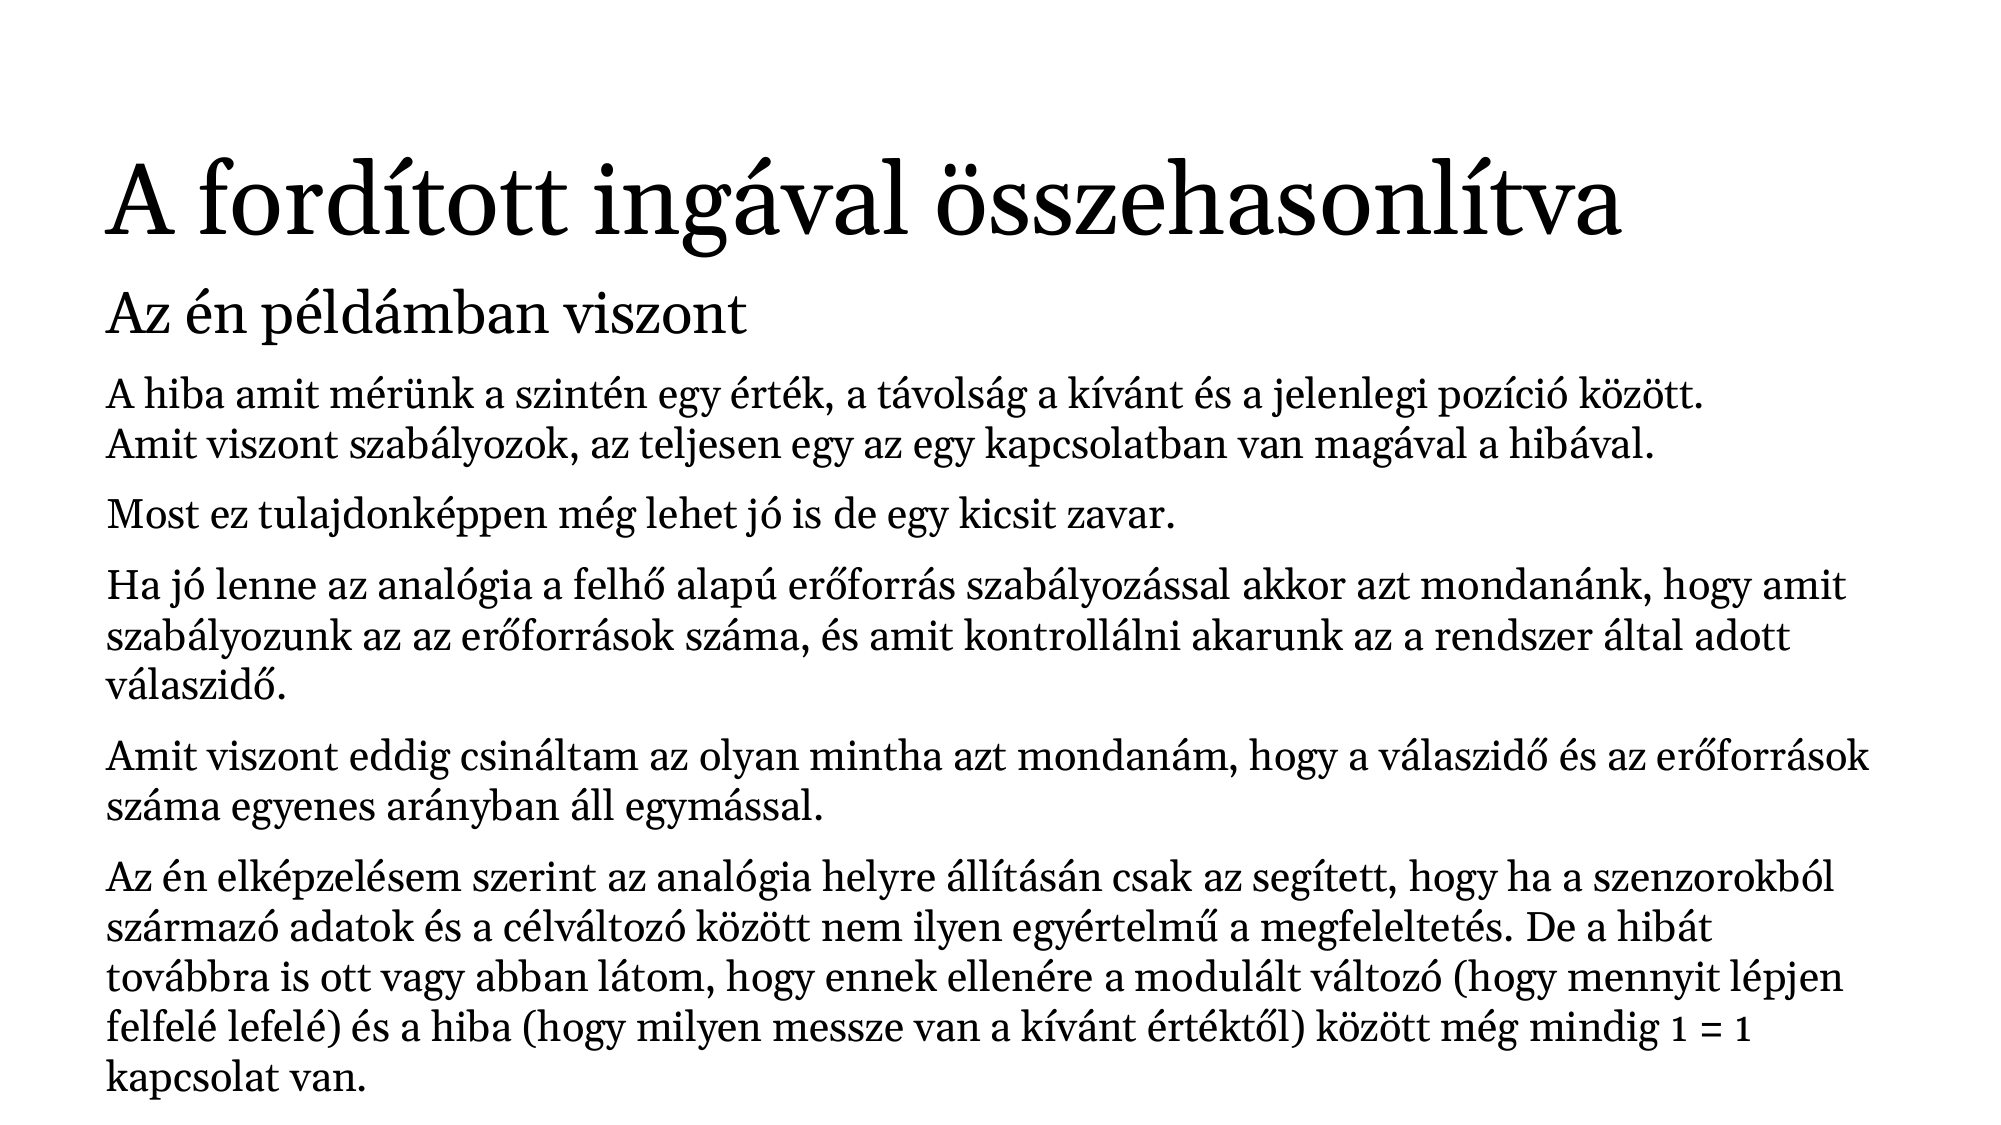

A fordított ingával összehasonlítva
Az én példámban viszont
A hiba amit mérünk a szintén egy érték, a távolság a kívánt és a jelenlegi pozíció között.
Amit viszont szabályozok, az teljesen egy az egy kapcsolatban van magával a hibával.
Most ez tulajdonképpen még lehet jó is de egy kicsit zavar.
Ha jó lenne az analógia a felhő alapú erőforrás szabályozással akkor azt mondanánk, hogy amit szabályozunk az az erőforrások száma, és amit kontrollálni akarunk az a rendszer által adott válaszidő.
Amit viszont eddig csináltam az olyan mintha azt mondanám, hogy a válaszidő és az erőforrások száma egyenes arányban áll egymással.
Az én elképzelésem szerint az analógia helyre állításán csak az segített, hogy ha a szenzorokból származó adatok és a célváltozó között nem ilyen egyértelmű a megfeleltetés. De a hibát továbbra is ott vagy abban látom, hogy ennek ellenére a modulált változó (hogy mennyit lépjen felfelé lefelé) és a hiba (hogy milyen messze van a kívánt értéktől) között még mindig 1 = 1 kapcsolat van.